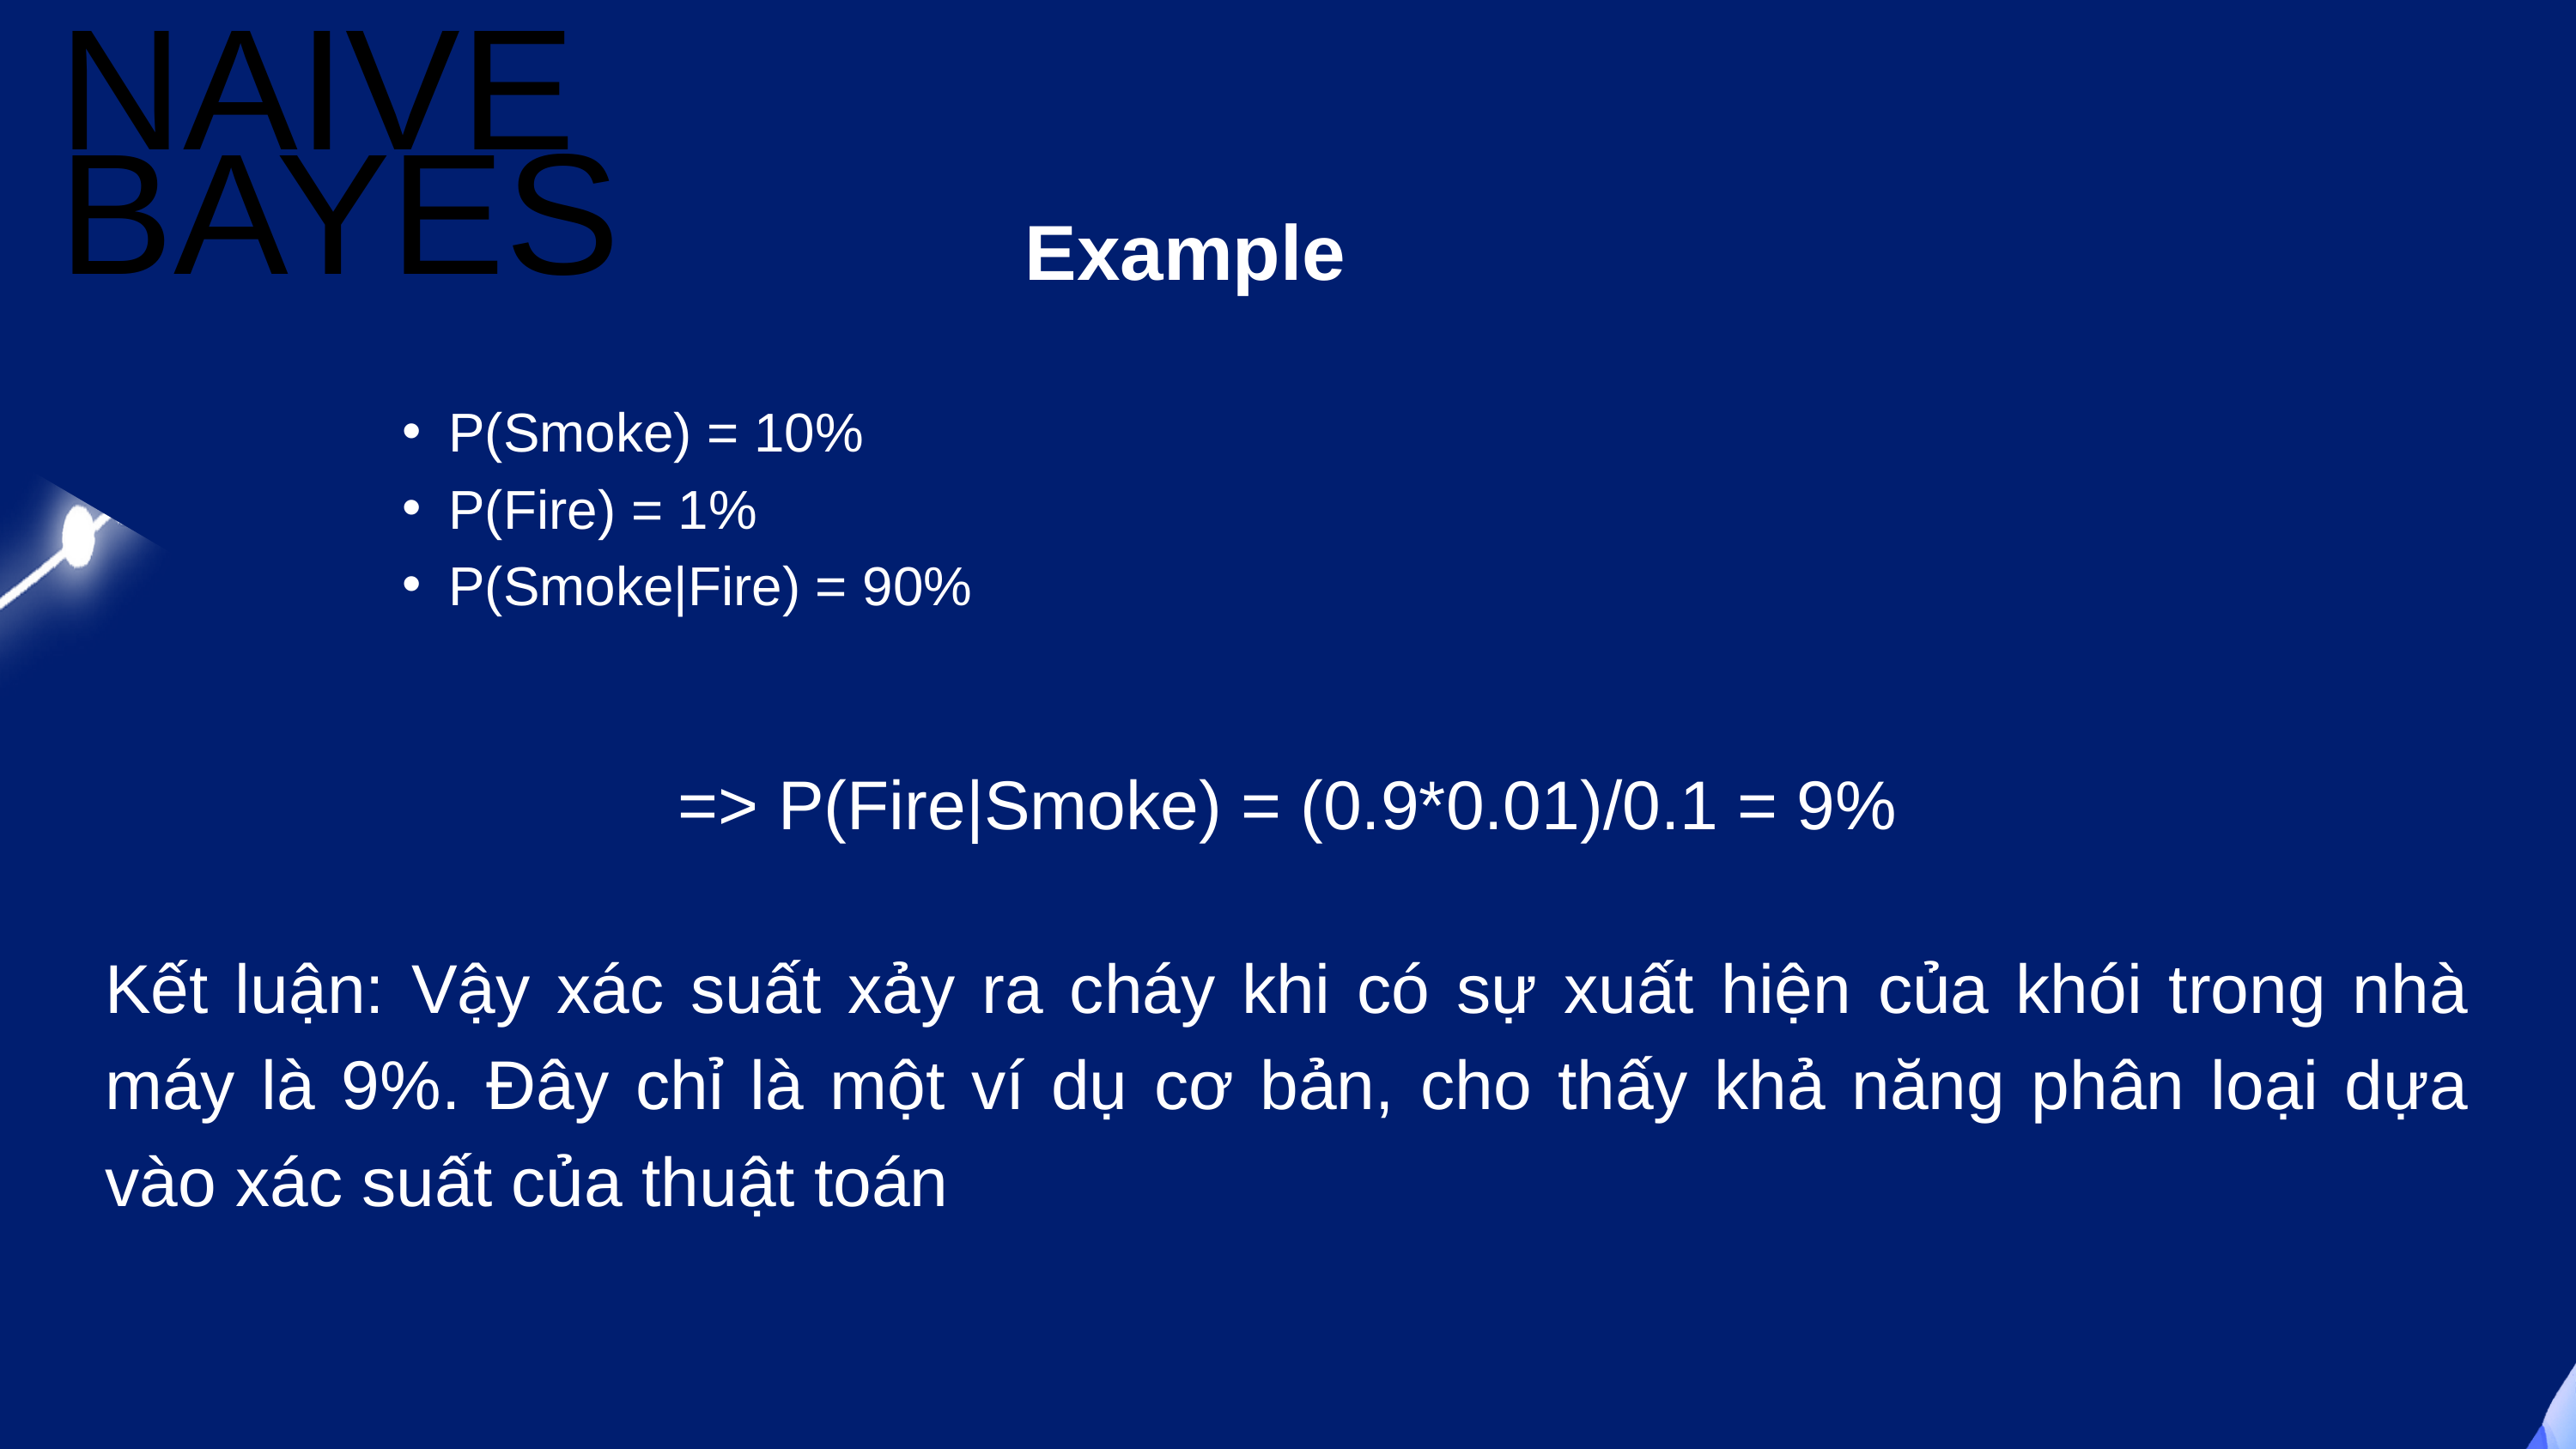

NAIVE BAYES
Example

P(Smoke) = 10%
P(Fire) = 1%
P(Smoke|Fire) = 90%
=> P(Fire|Smoke) = (0.9*0.01)/0.1 = 9%
Kết luận: Vậy xác suất xảy ra cháy khi có sự xuất hiện của khói trong nhà máy là 9%. Đây chỉ là một ví dụ cơ bản, cho thấy khả năng phân loại dựa vào xác suất của thuật toán